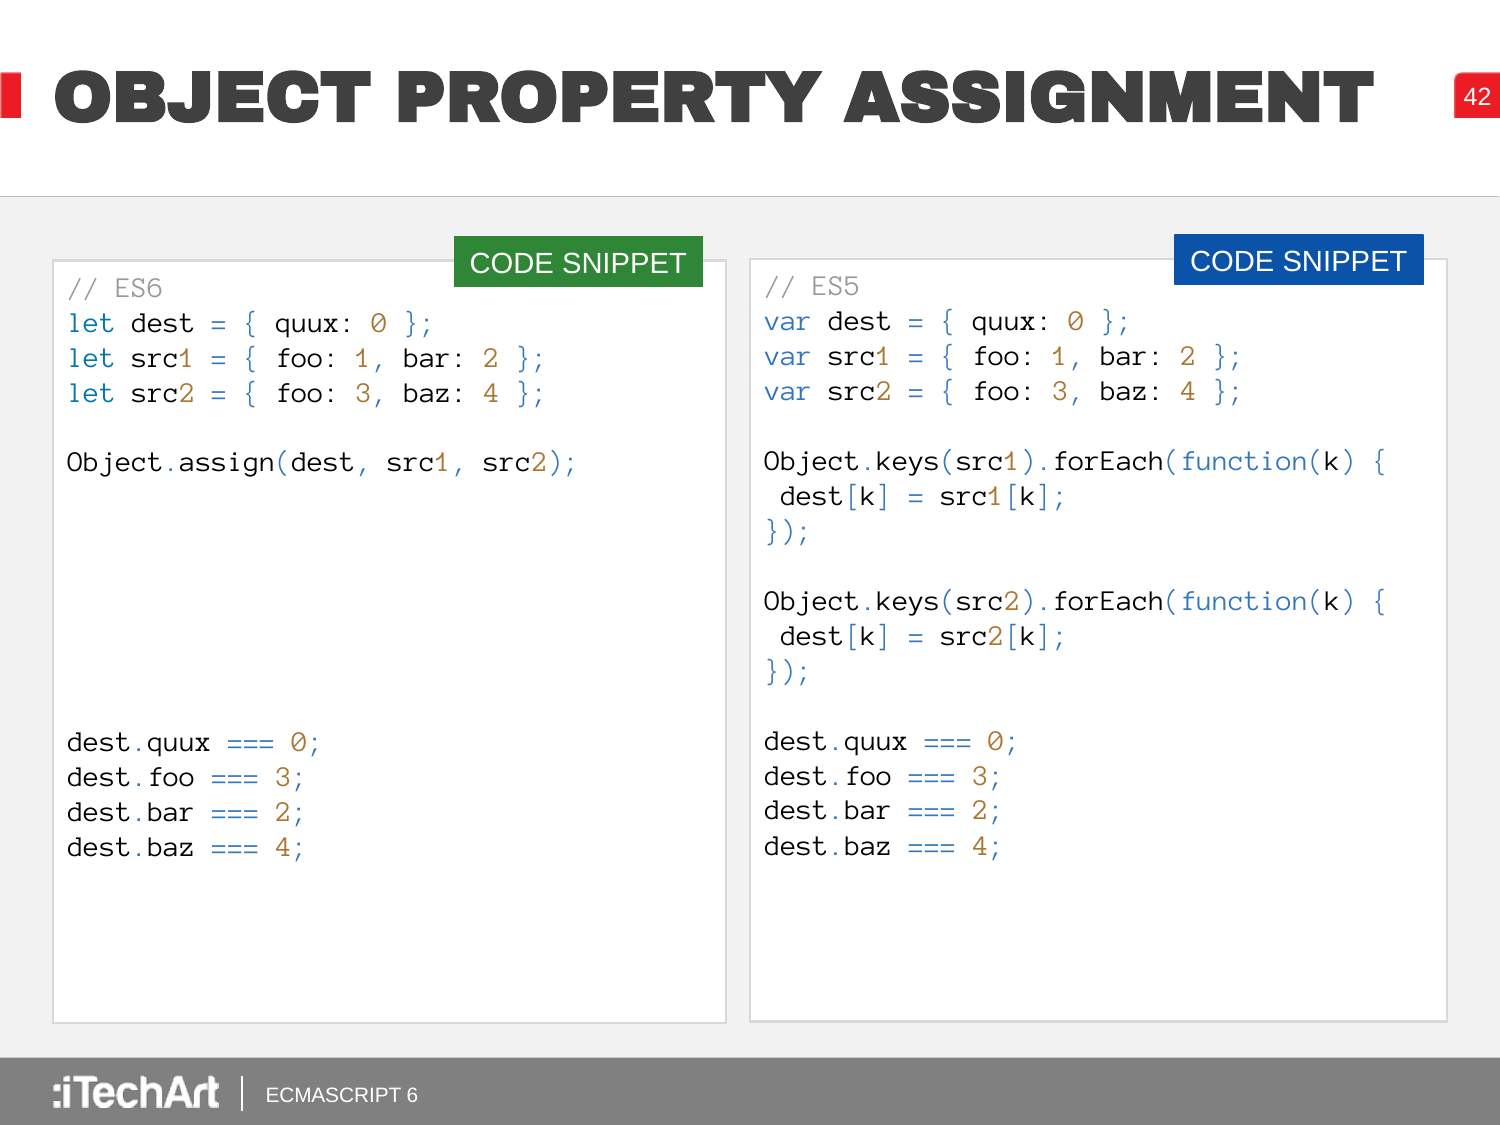

# OBJECT PROPERTY ASSIGNMENT
CODE SNIPPET
CODE SNIPPET
// ES5
var dest = { quux: 0 };
var src1 = { foo: 1, bar: 2 };
var src2 = { foo: 3, baz: 4 };

Object.keys(src1).forEach(function(k) {
 dest[k] = src1[k];
});

Object.keys(src2).forEach(function(k) {
 dest[k] = src2[k];
});

dest.quux === 0;
dest.foo === 3;
dest.bar === 2;
dest.baz === 4;
// ES6
let dest = { quux: 0 };
let src1 = { foo: 1, bar: 2 };
let src2 = { foo: 3, baz: 4 };

Object.assign(dest, src1, src2);

dest.quux === 0;
dest.foo === 3;
dest.bar === 2;
dest.baz === 4;

ECMASCRIPT 6